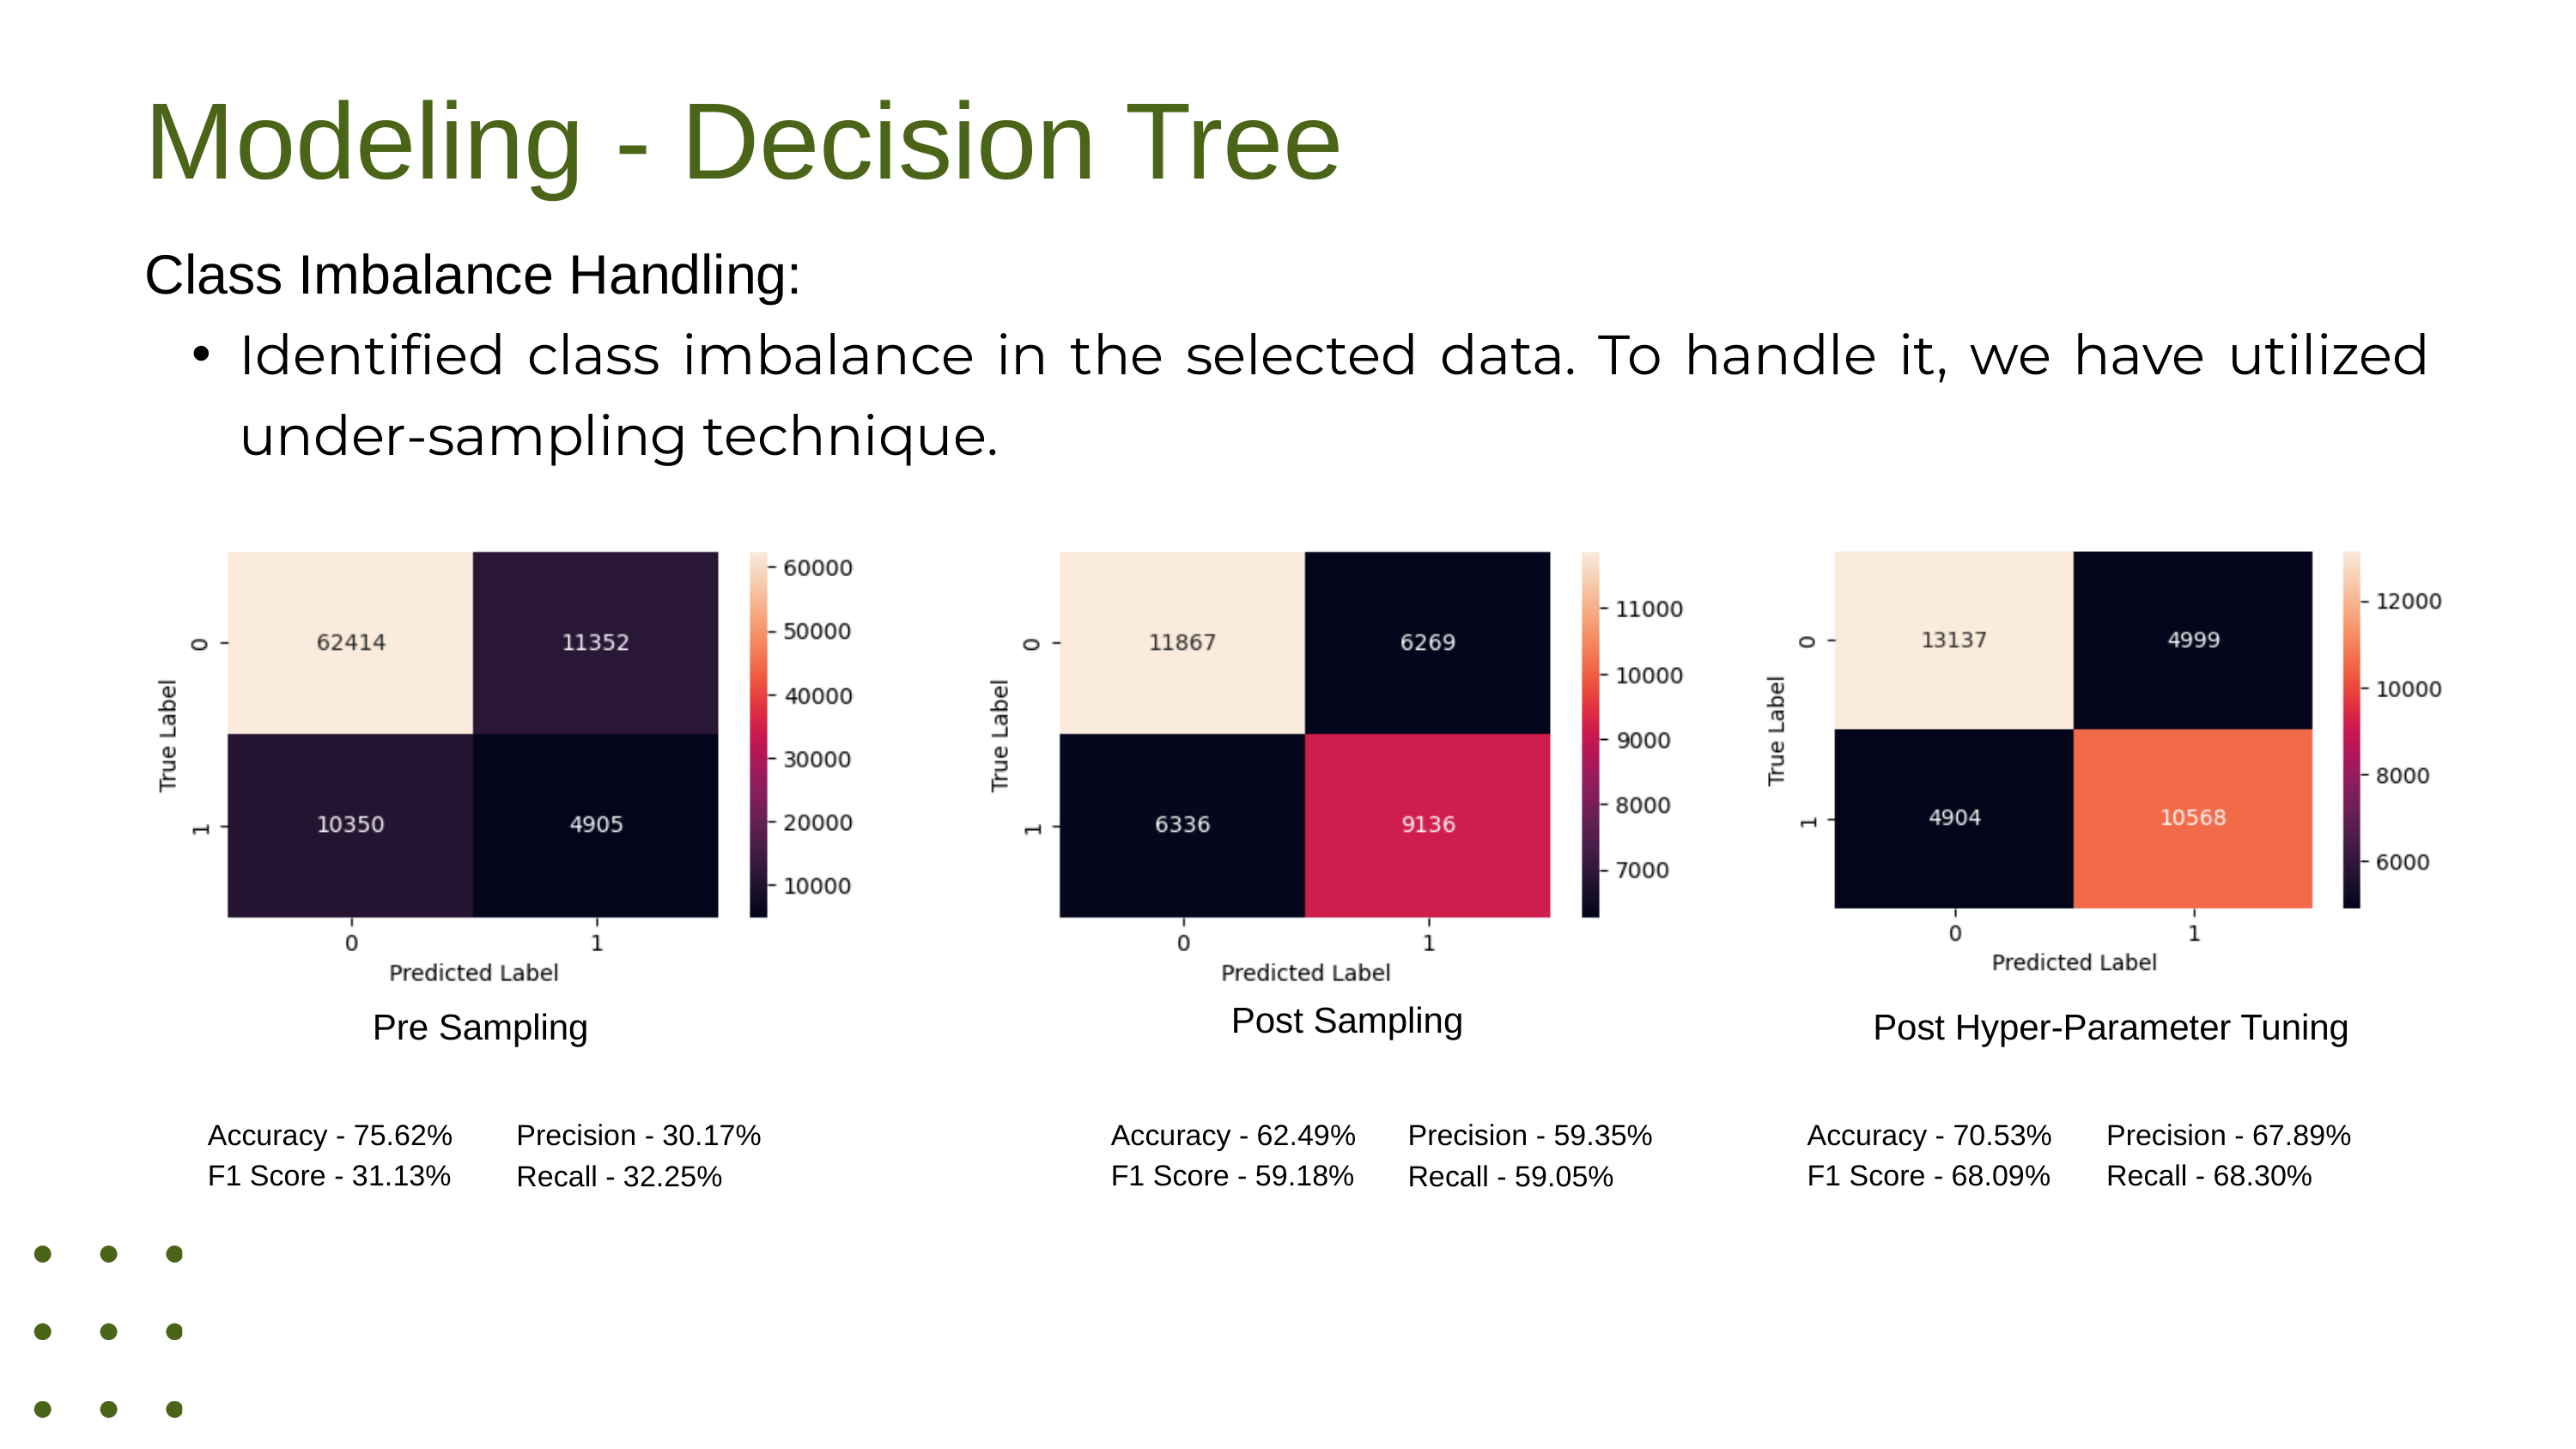

Modeling - Decision Tree
Class Imbalance Handling:
Identified class imbalance in the selected data. To handle it, we have utilized under-sampling technique.

Post Sampling
Pre Sampling
Post Hyper-Parameter Tuning
Accuracy - 75.62%
F1 Score - 31.13%
Precision - 67.89%
Recall - 68.30%
Accuracy - 62.49%
F1 Score - 59.18%
Accuracy - 70.53%
F1 Score - 68.09%
Precision - 59.35%
Recall - 59.05%
Precision - 30.17%
Recall - 32.25%